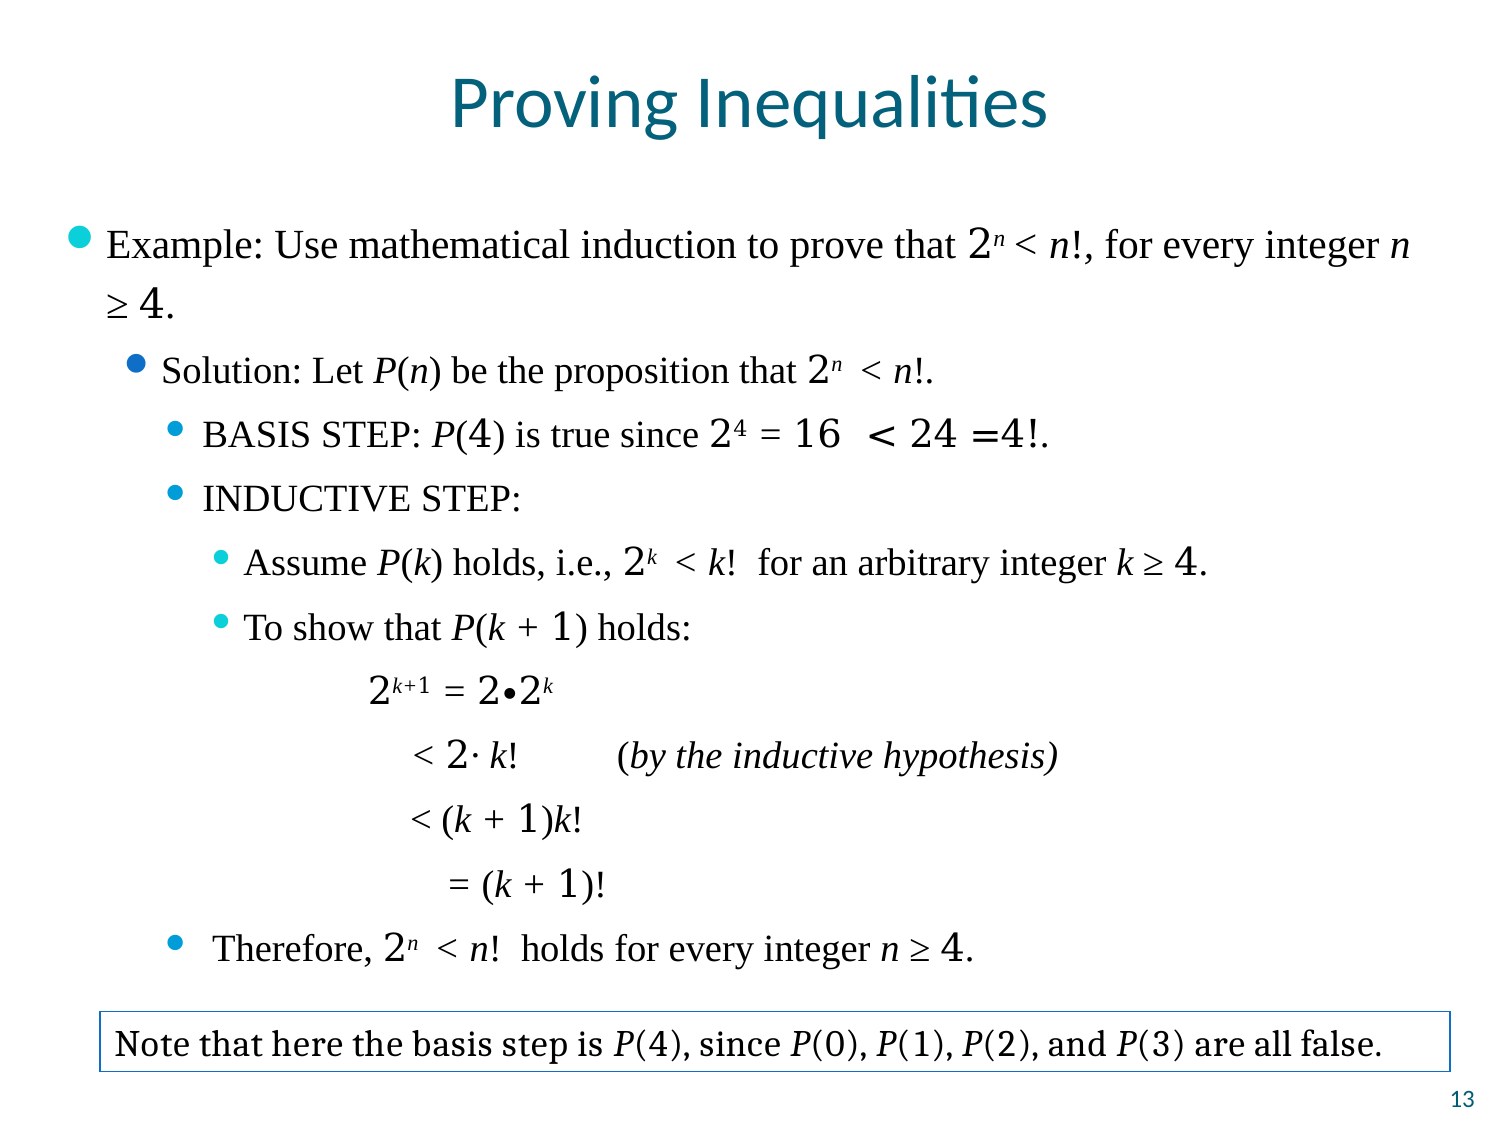

# Proving Inequalities
Example: Use mathematical induction to prove that 2n < n!, for every integer n ≥ 4.
Solution: Let P(n) be the proposition that 2n  < n!.
BASIS STEP: P(4) is true since 24 = 16  < 24 =4!.
INDUCTIVE STEP:
Assume P(k) holds, i.e., 2k  < k!  for an arbitrary integer k ≥ 4.
To show that P(k + 1) holds:
                2k+1 = 2∙2k
                                    < 2∙ k!          (by the inductive hypothesis)
                                    < (k + 1)k!
                        = (k + 1)!
 Therefore, 2n  < n!  holds for every integer n ≥ 4.
Note that here the basis step is P(4), since P(0), P(1), P(2), and P(3) are all false.
13